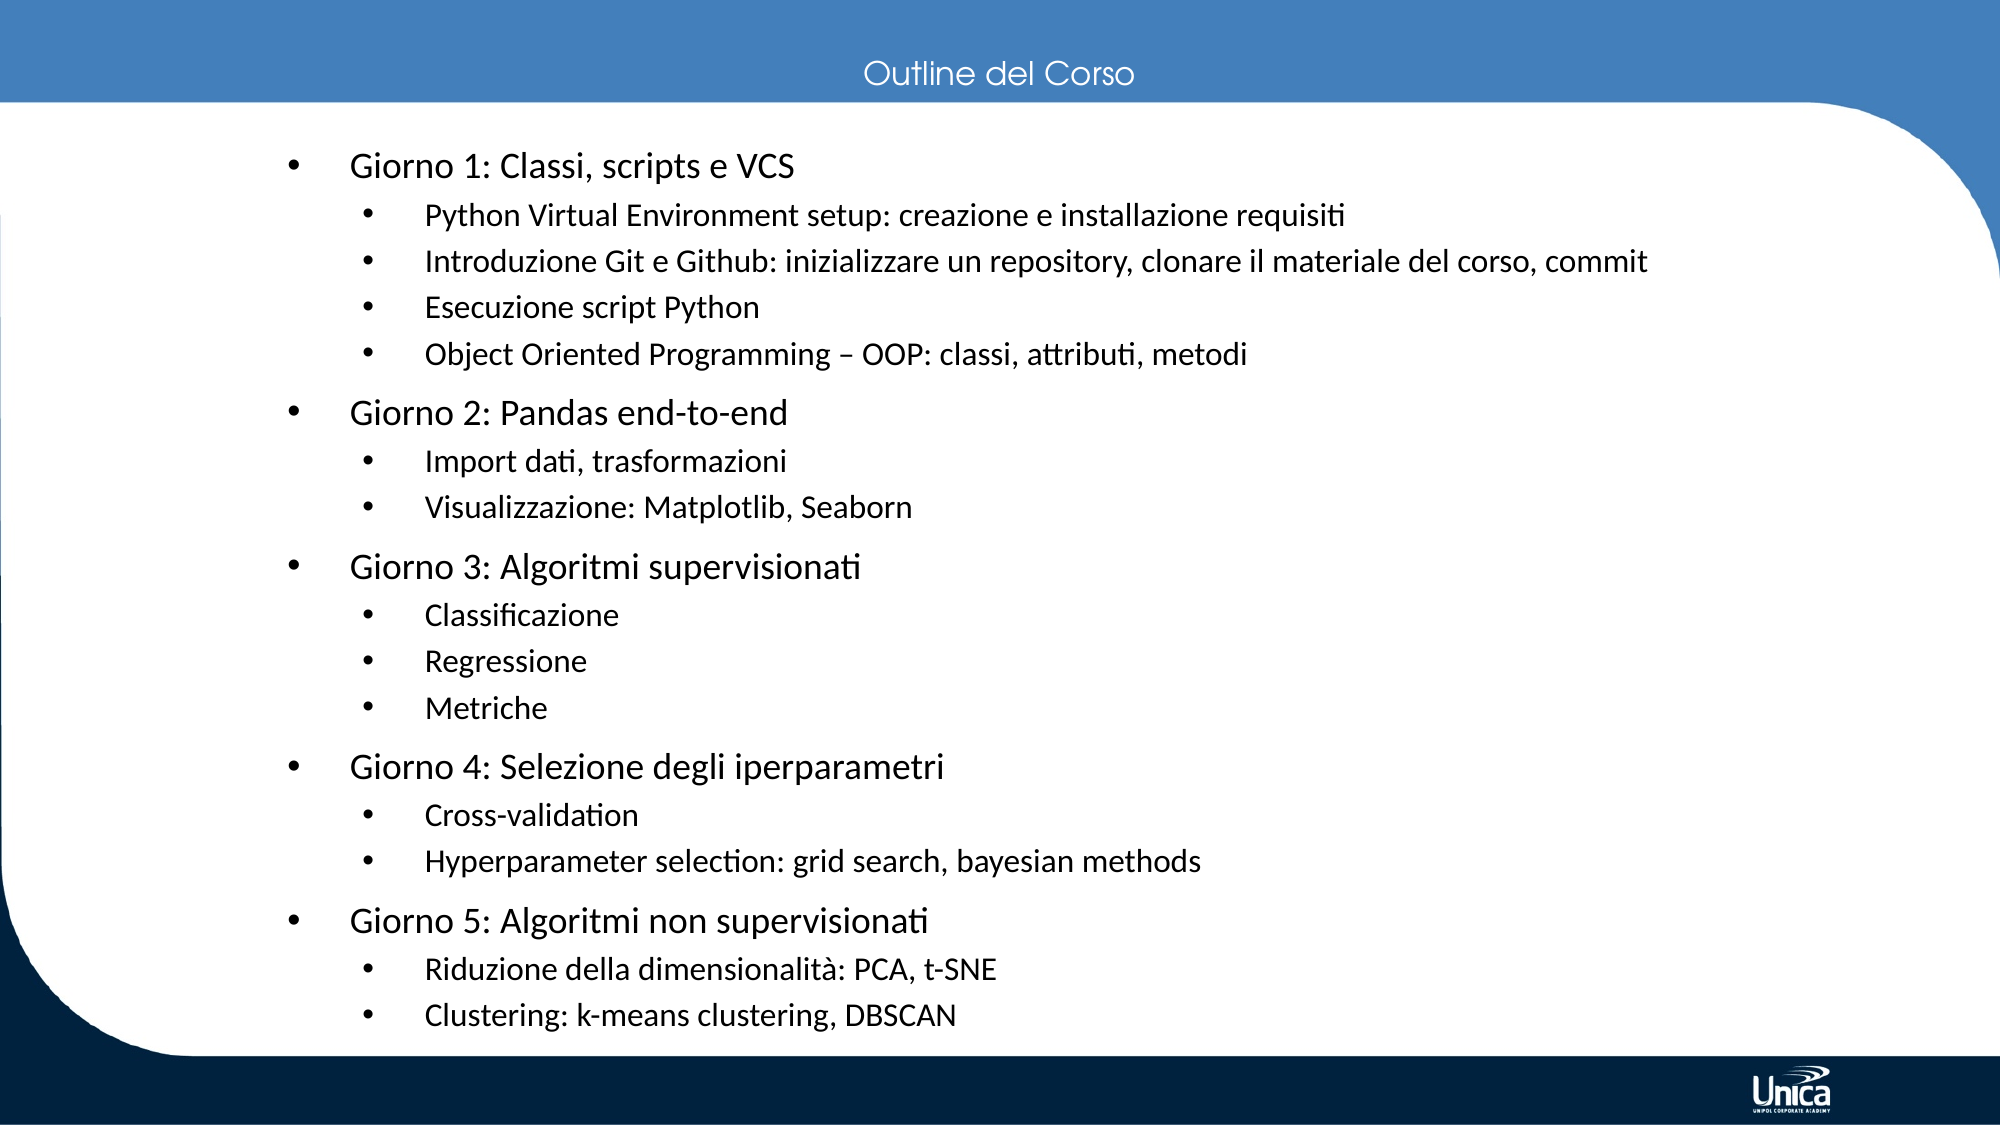

# Outline del Corso
Giorno 1: Classi, scripts e VCS
Python Virtual Environment setup: creazione e installazione requisiti
Introduzione Git e Github: inizializzare un repository, clonare il materiale del corso, commit
Esecuzione script Python
Object Oriented Programming – OOP: classi, attributi, metodi
Giorno 2: Pandas end-to-end
Import dati, trasformazioni
Visualizzazione: Matplotlib, Seaborn
Giorno 3: Algoritmi supervisionati
Classificazione
Regressione
Metriche
Giorno 4: Selezione degli iperparametri
Cross-validation
Hyperparameter selection: grid search, bayesian methods
Giorno 5: Algoritmi non supervisionati
Riduzione della dimensionalità: PCA, t-SNE
Clustering: k-means clustering, DBSCAN